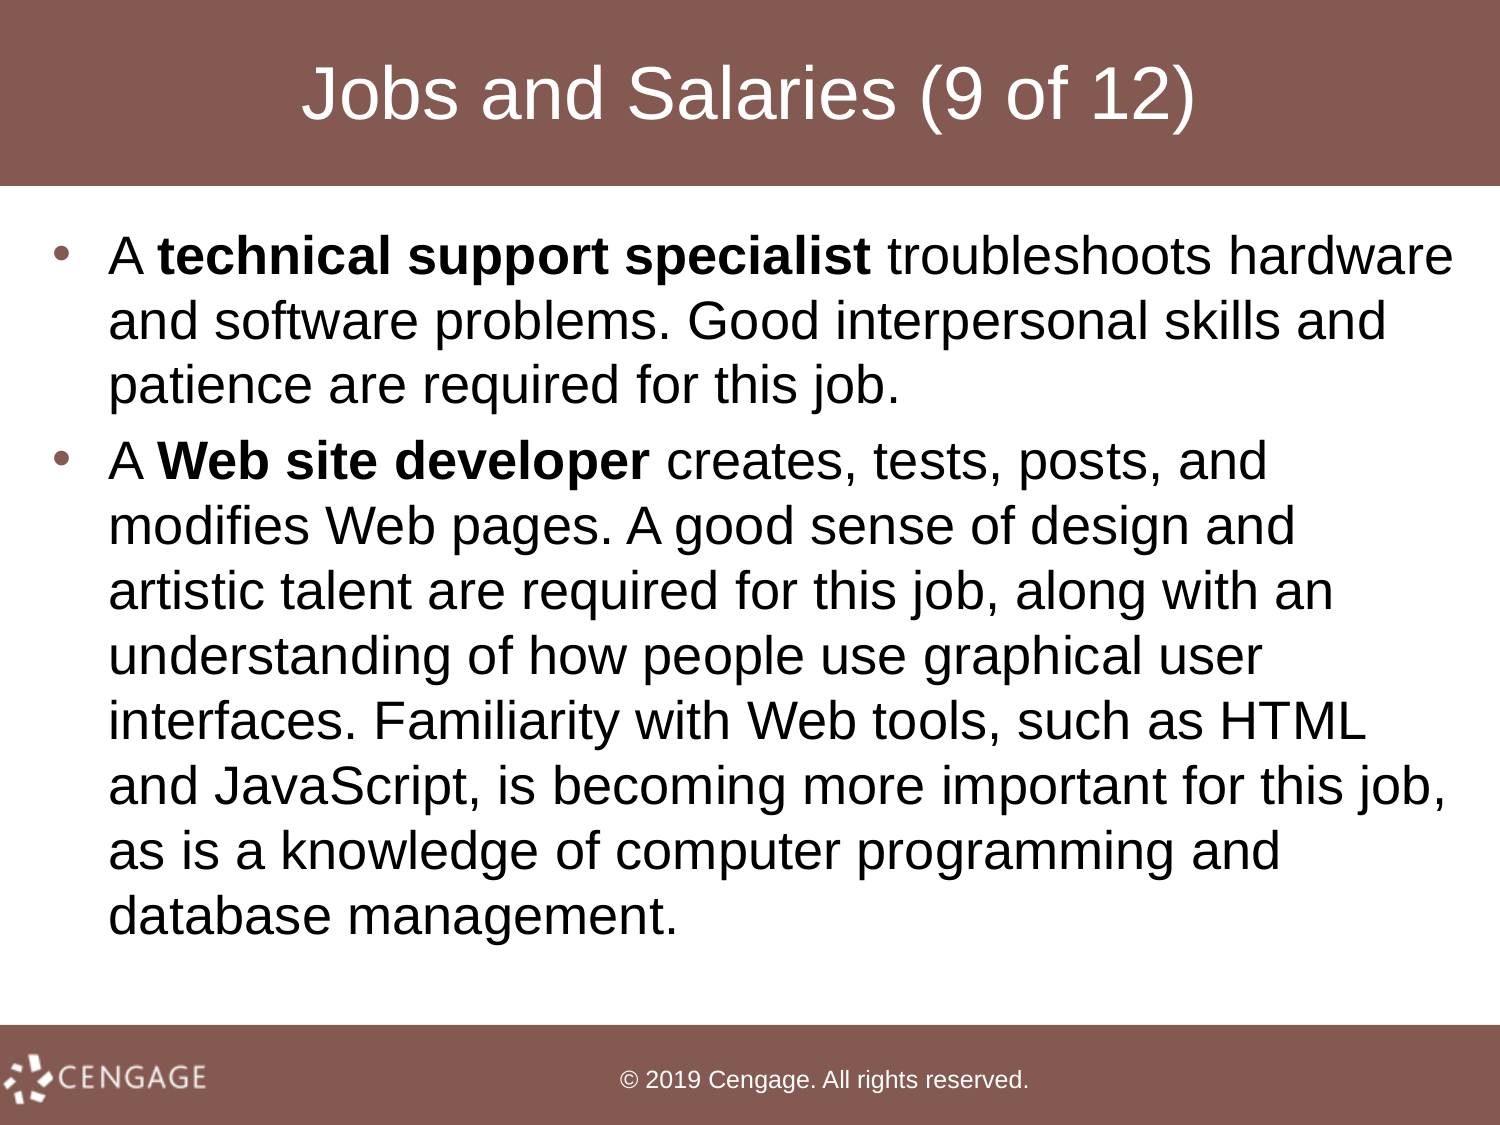

# Jobs and Salaries (9 of 12)
A technical support specialist troubleshoots hardware and software problems. Good interpersonal skills and patience are required for this job.
A Web site developer creates, tests, posts, and modifies Web pages. A good sense of design and artistic talent are required for this job, along with an understanding of how people use graphical user interfaces. Familiarity with Web tools, such as HTML and JavaScript, is becoming more important for this job, as is a knowledge of computer programming and database management.